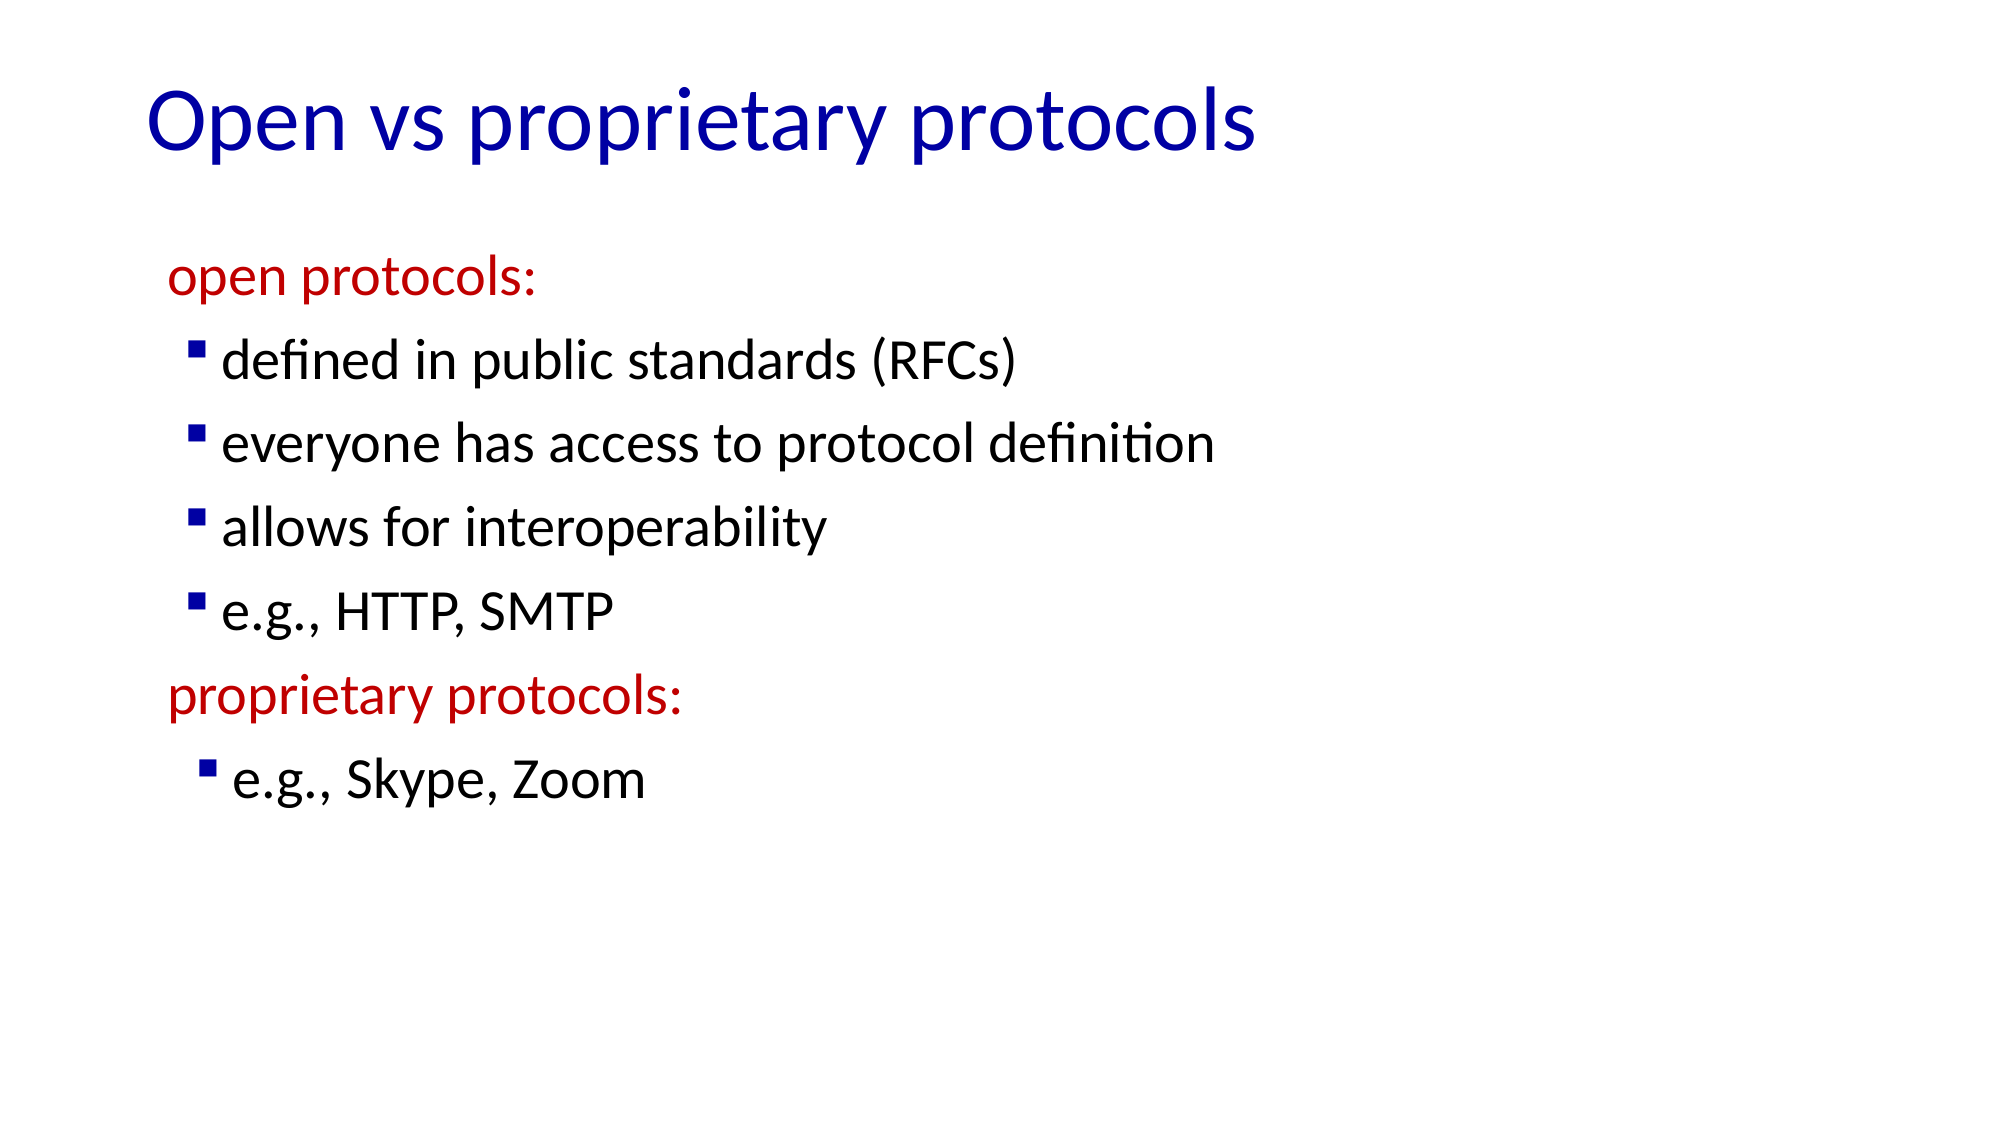

# Open vs proprietary protocols
open protocols:
defined in public standards (RFCs)
everyone has access to protocol definition
allows for interoperability
e.g., HTTP, SMTP
proprietary protocols:
e.g., Skype, Zoom